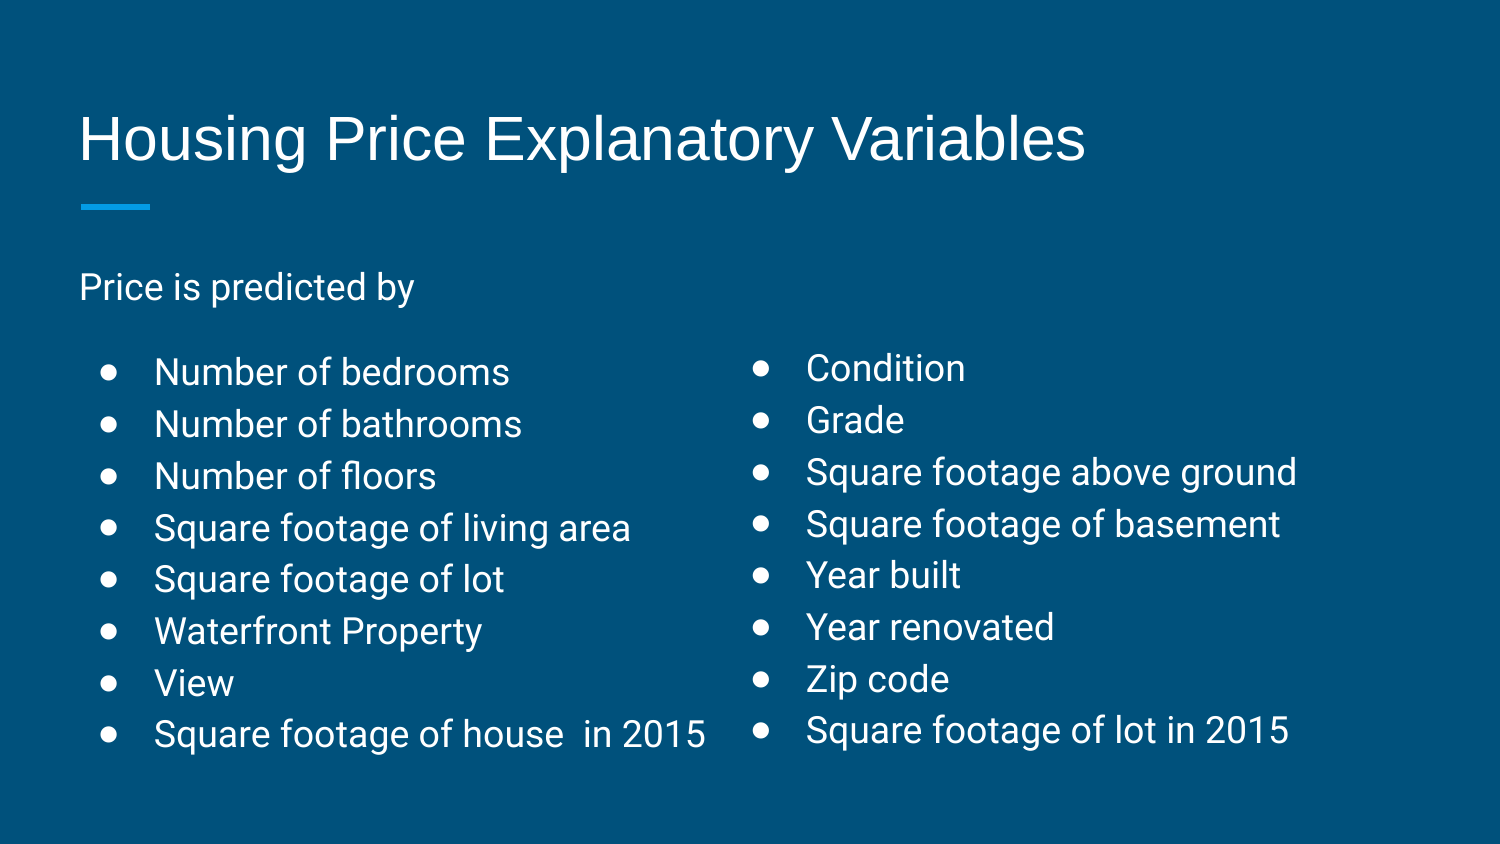

# Housing Price Explanatory Variables
Price is predicted by
Number of bedrooms
Number of bathrooms
Number of floors
Square footage of living area
Square footage of lot
Waterfront Property
View
Square footage of house  in 2015

Condition
Grade
Square footage above ground
Square footage of basement
Year built
Year renovated
Zip code
Square footage of lot in 2015